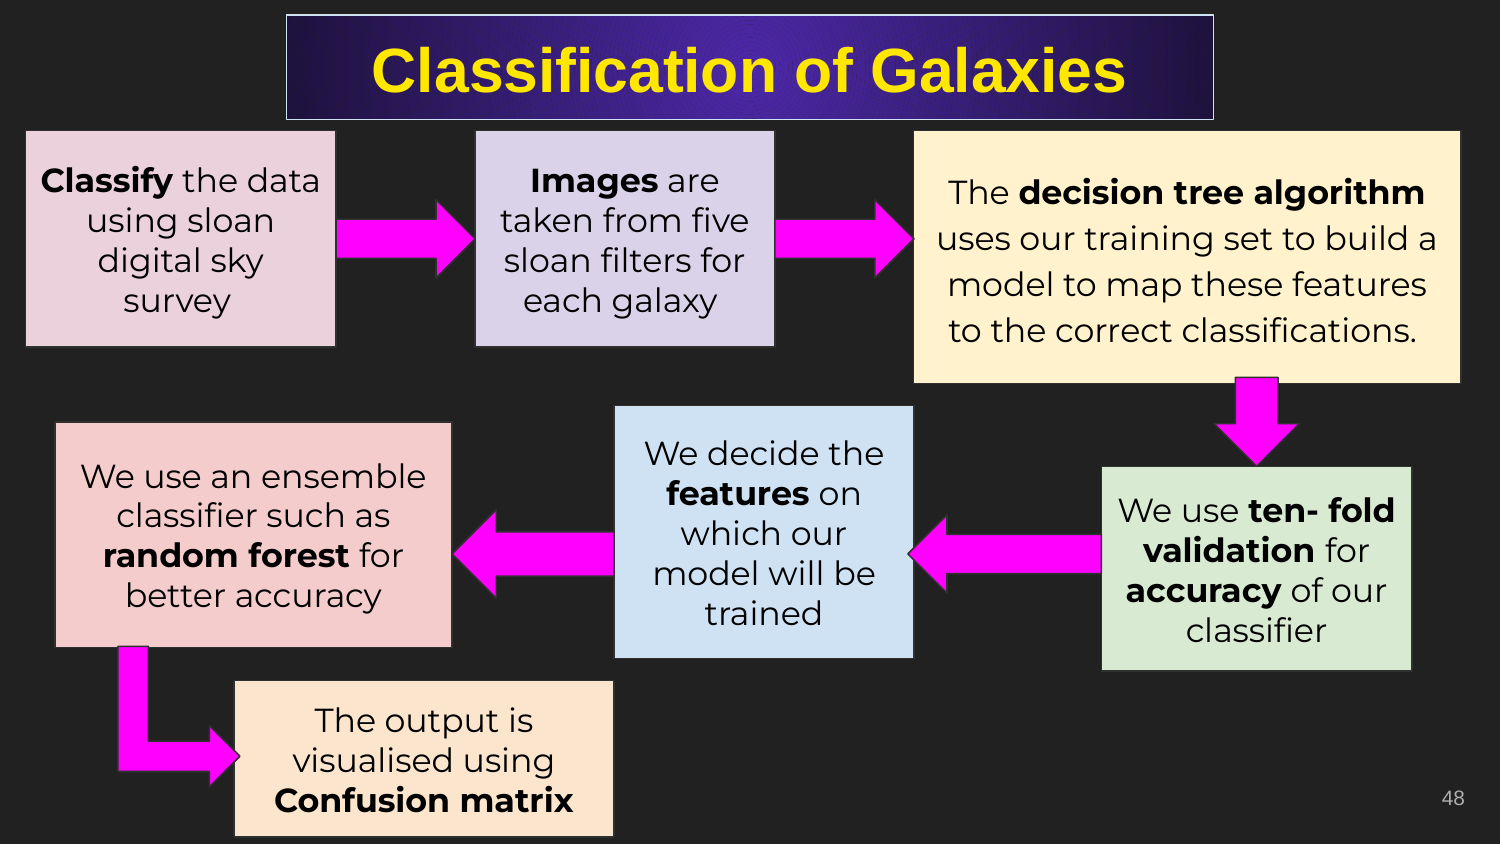

Classification of Galaxies
Images are taken from five sloan filters for each galaxy
Classify the data using sloan digital sky survey
The decision tree algorithm uses our training set to build a model to map these features to the correct classifications.

We decide the features on which our model will be trained
We use an ensemble classifier such as random forest for better accuracy
We use ten- fold validation for accuracy of our classifier

The output is visualised using Confusion matrix
48